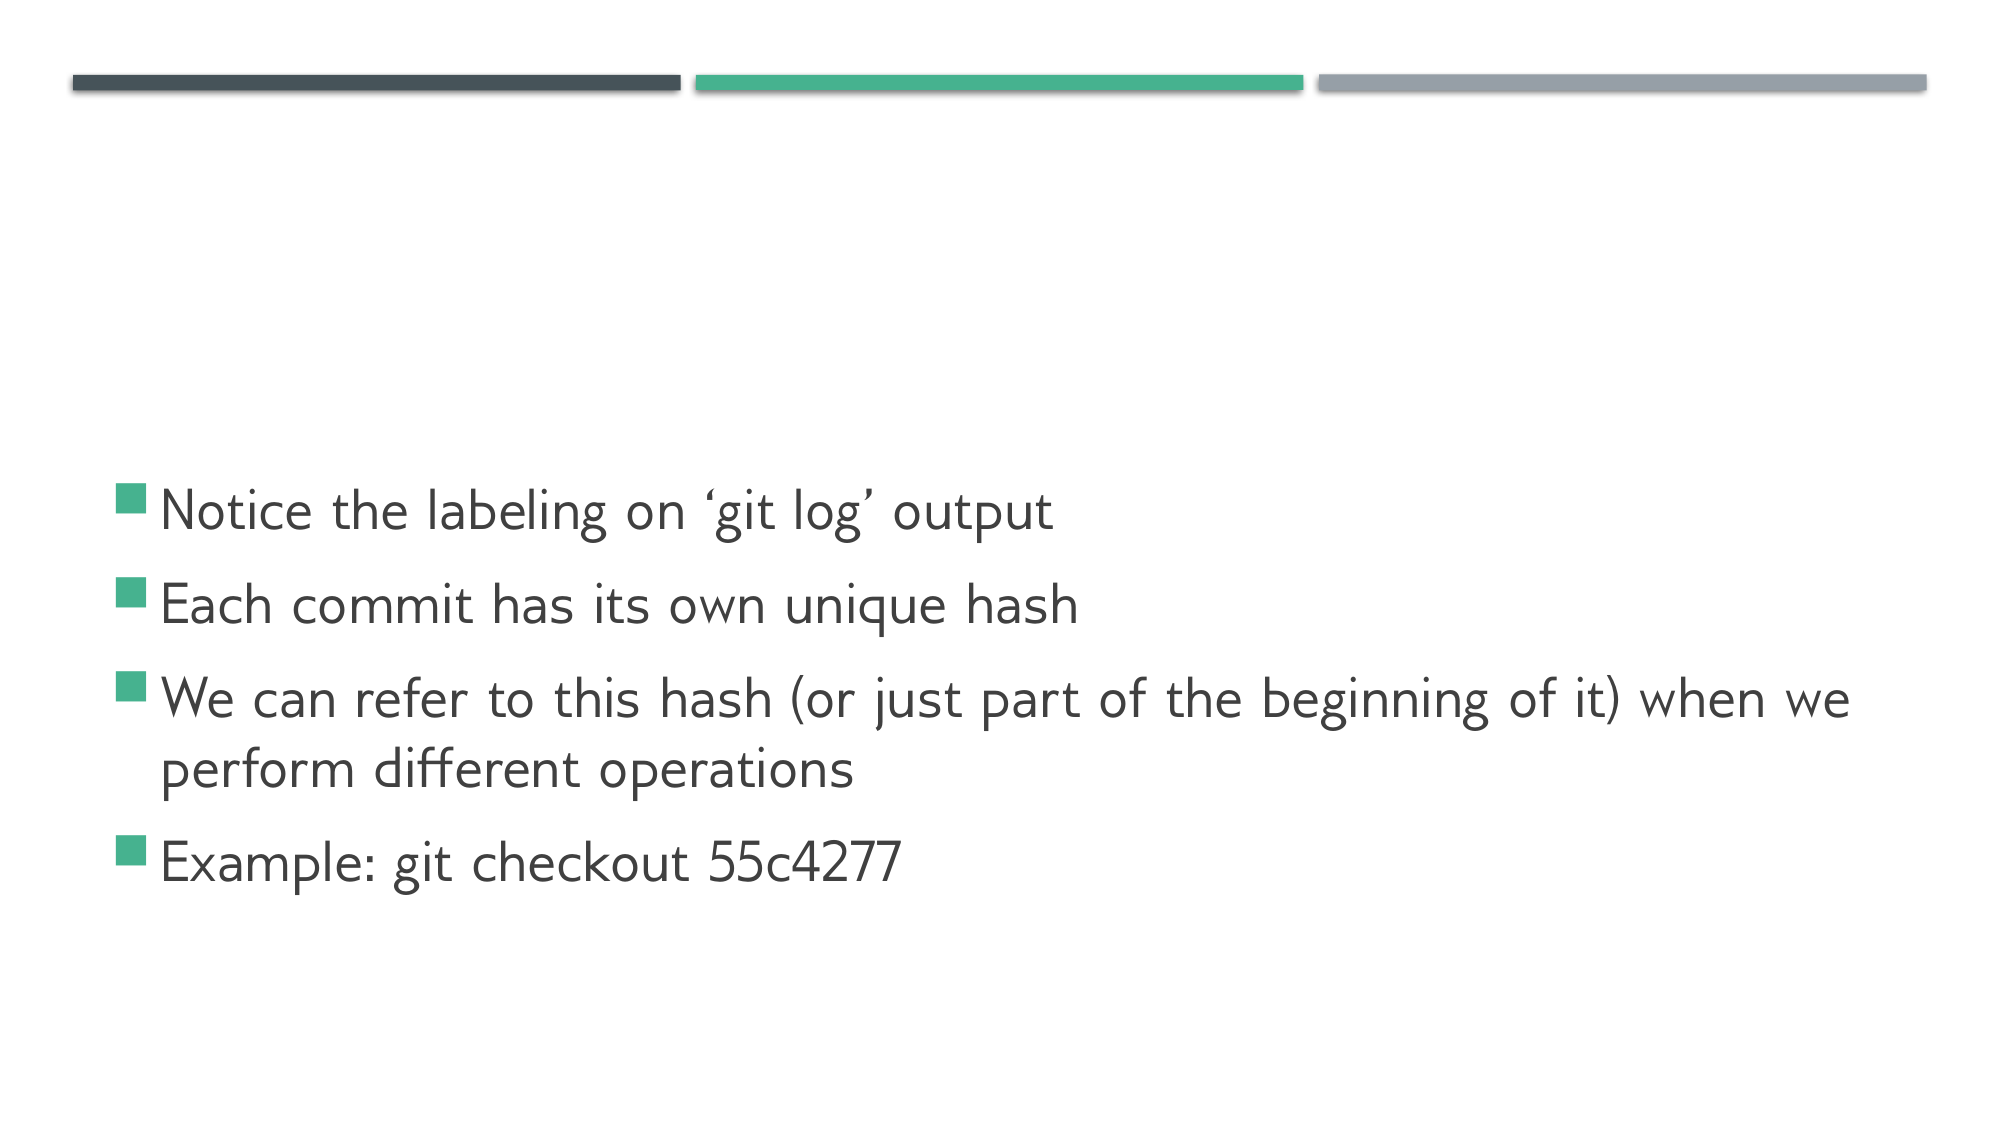

#
Notice the labeling on ‘git log’ output
Each commit has its own unique hash
We can refer to this hash (or just part of the beginning of it) when we perform different operations
Example: git checkout 55c4277